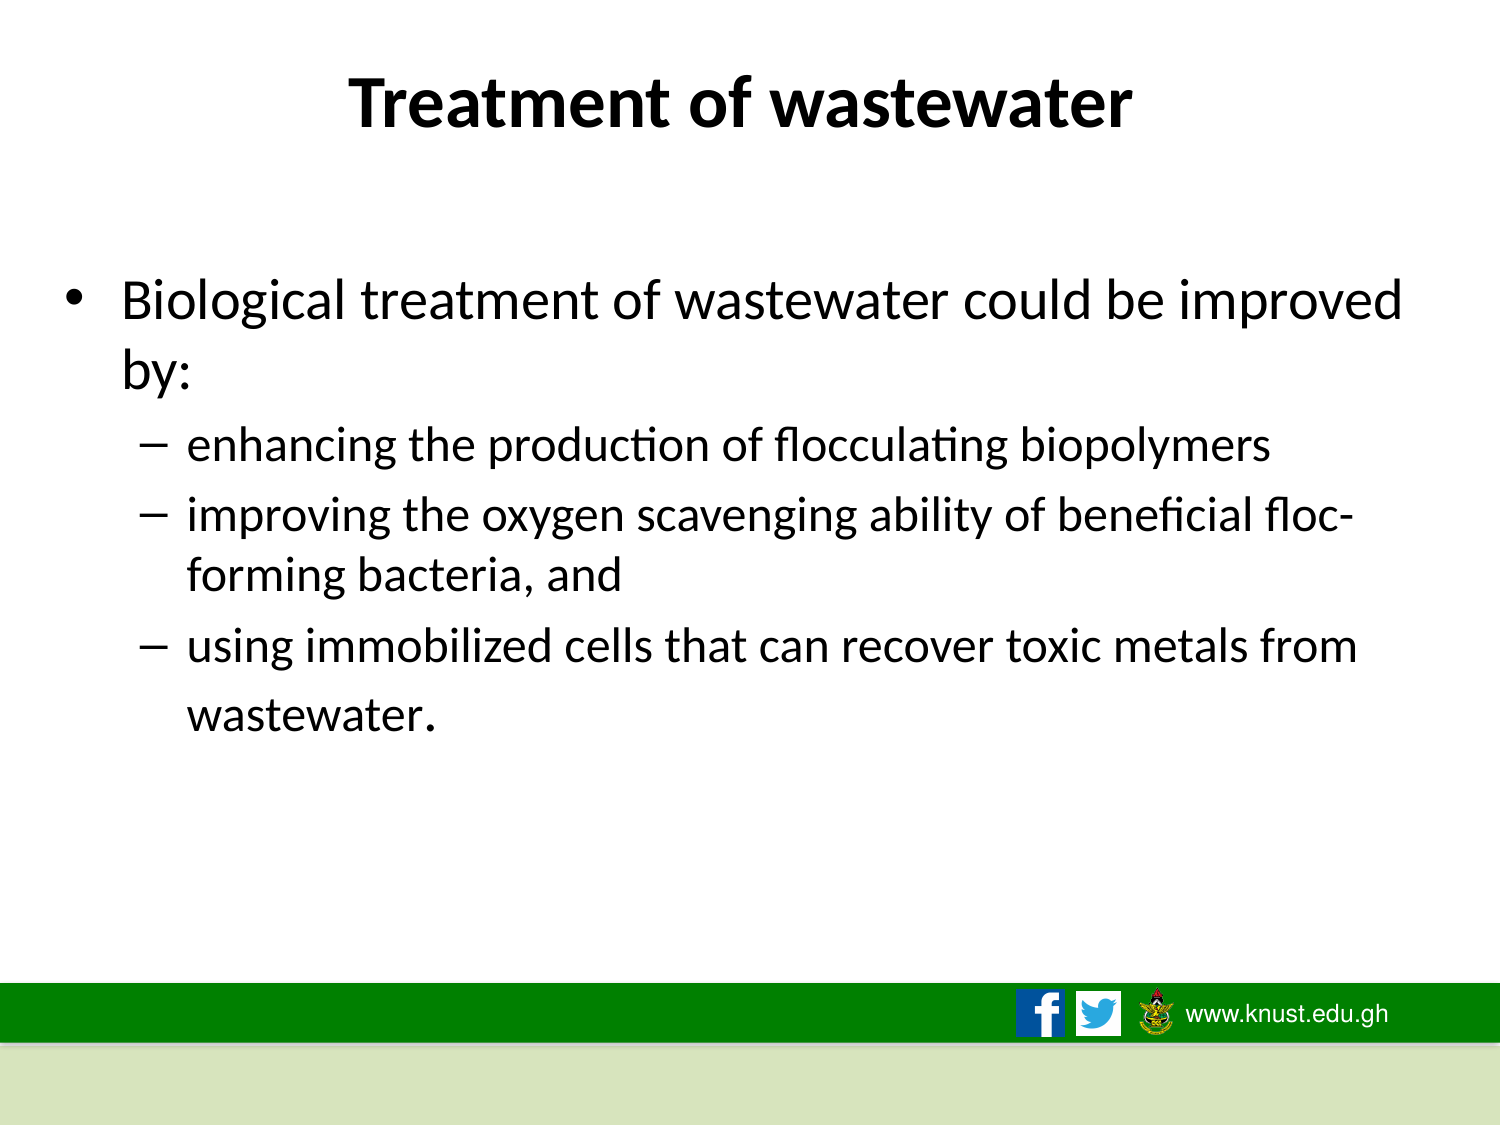

# Treatment of wastewater

Biological treatment of wastewater could be improved by:
enhancing the production of flocculating biopolymers
improving the oxygen scavenging ability of beneficial floc-forming bacteria, and
using immobilized cells that can recover toxic metals from wastewater.
2019/2020